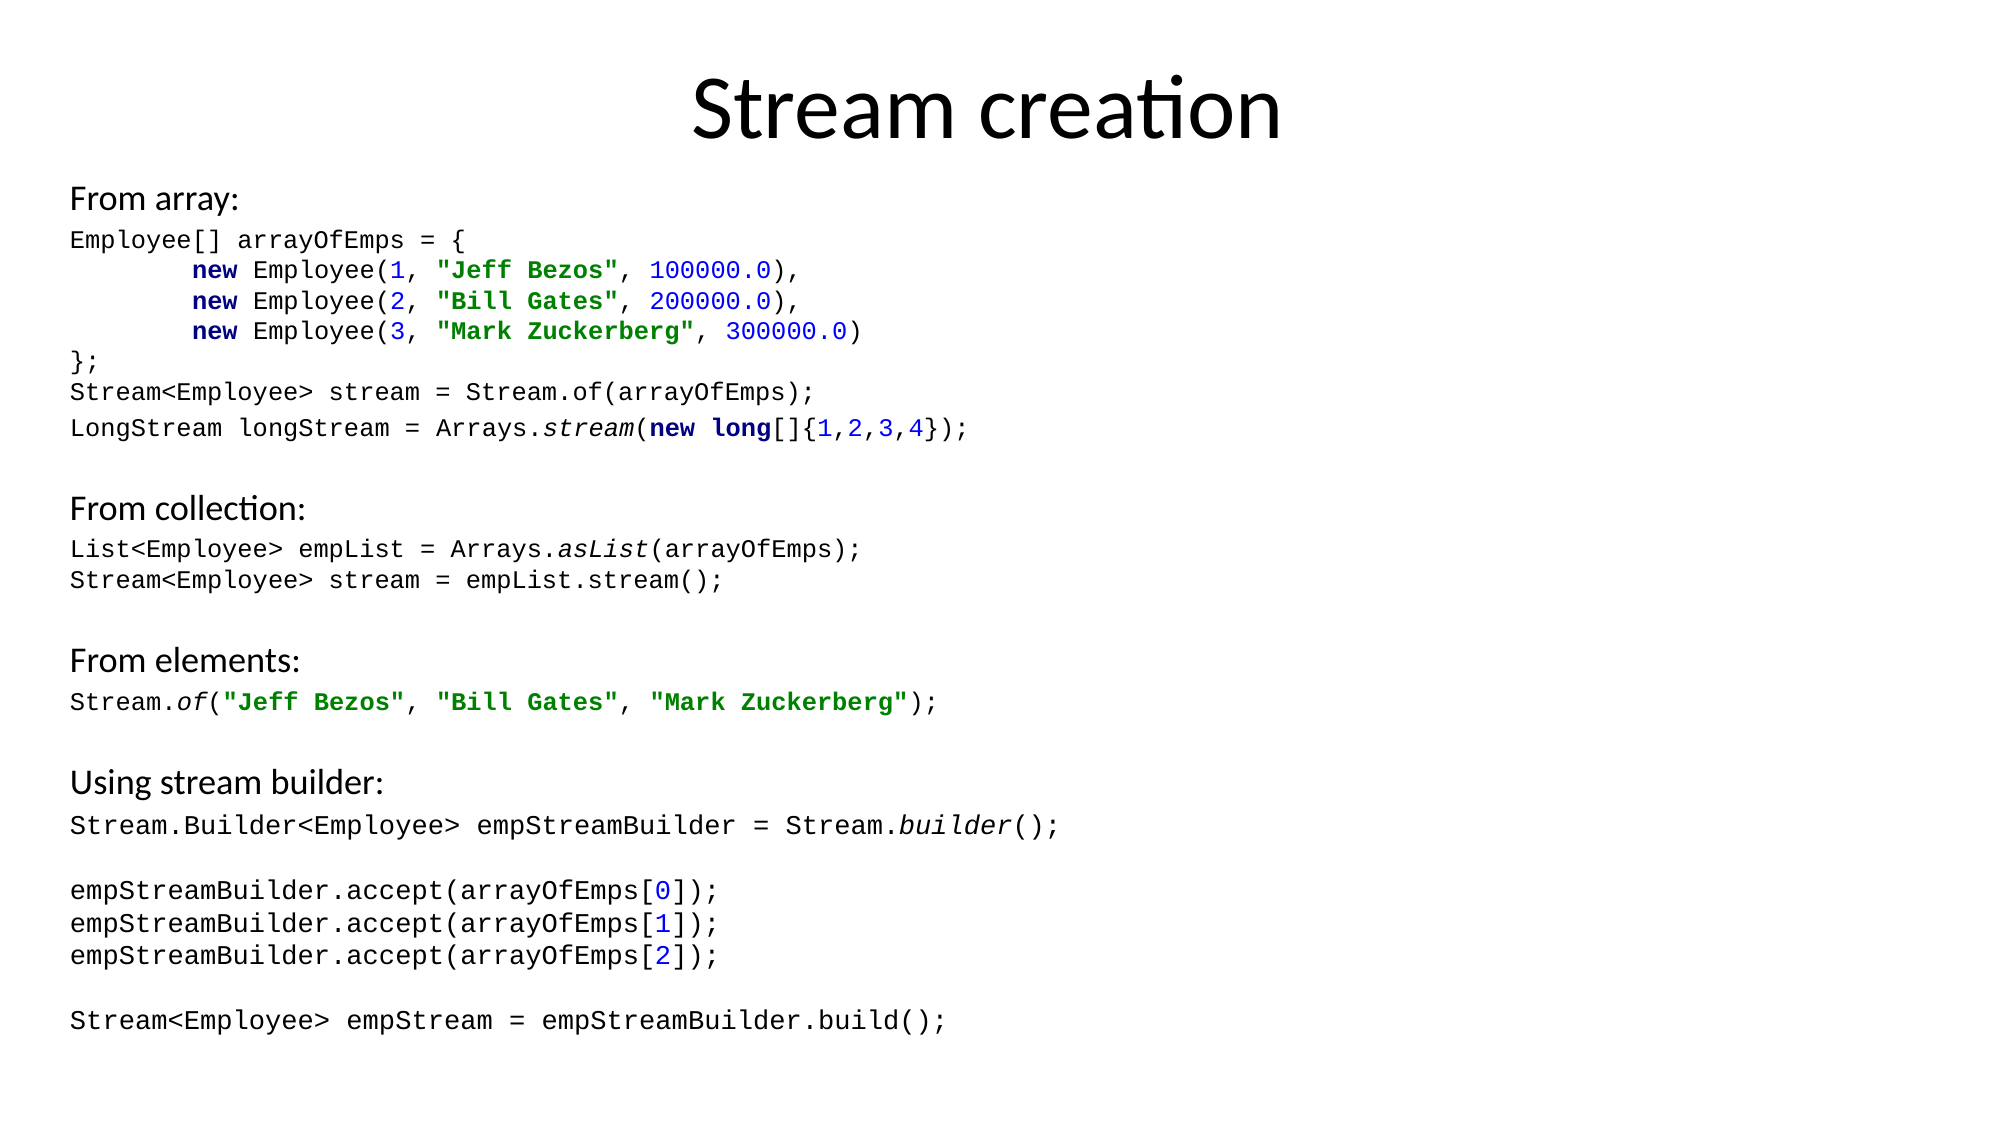

# Stream creation
From array:
Employee[] arrayOfEmps = {
        new Employee(1, "Jeff Bezos", 100000.0),
        new Employee(2, "Bill Gates", 200000.0),
        new Employee(3, "Mark Zuckerberg", 300000.0)
};
Stream<Employee> stream = Stream.of(arrayOfEmps);
LongStream longStream = Arrays.stream(new long[]{1,2,3,4});

From collection:
List<Employee> empList = Arrays.asList(arrayOfEmps);
Stream<Employee> stream = empList.stream();

From elements:
Stream.of("Jeff Bezos", "Bill Gates", "Mark Zuckerberg");

Using stream builder:
Stream.Builder<Employee> empStreamBuilder = Stream.builder();
empStreamBuilder.accept(arrayOfEmps[0]);
empStreamBuilder.accept(arrayOfEmps[1]);
empStreamBuilder.accept(arrayOfEmps[2]);
Stream<Employee> empStream = empStreamBuilder.build();